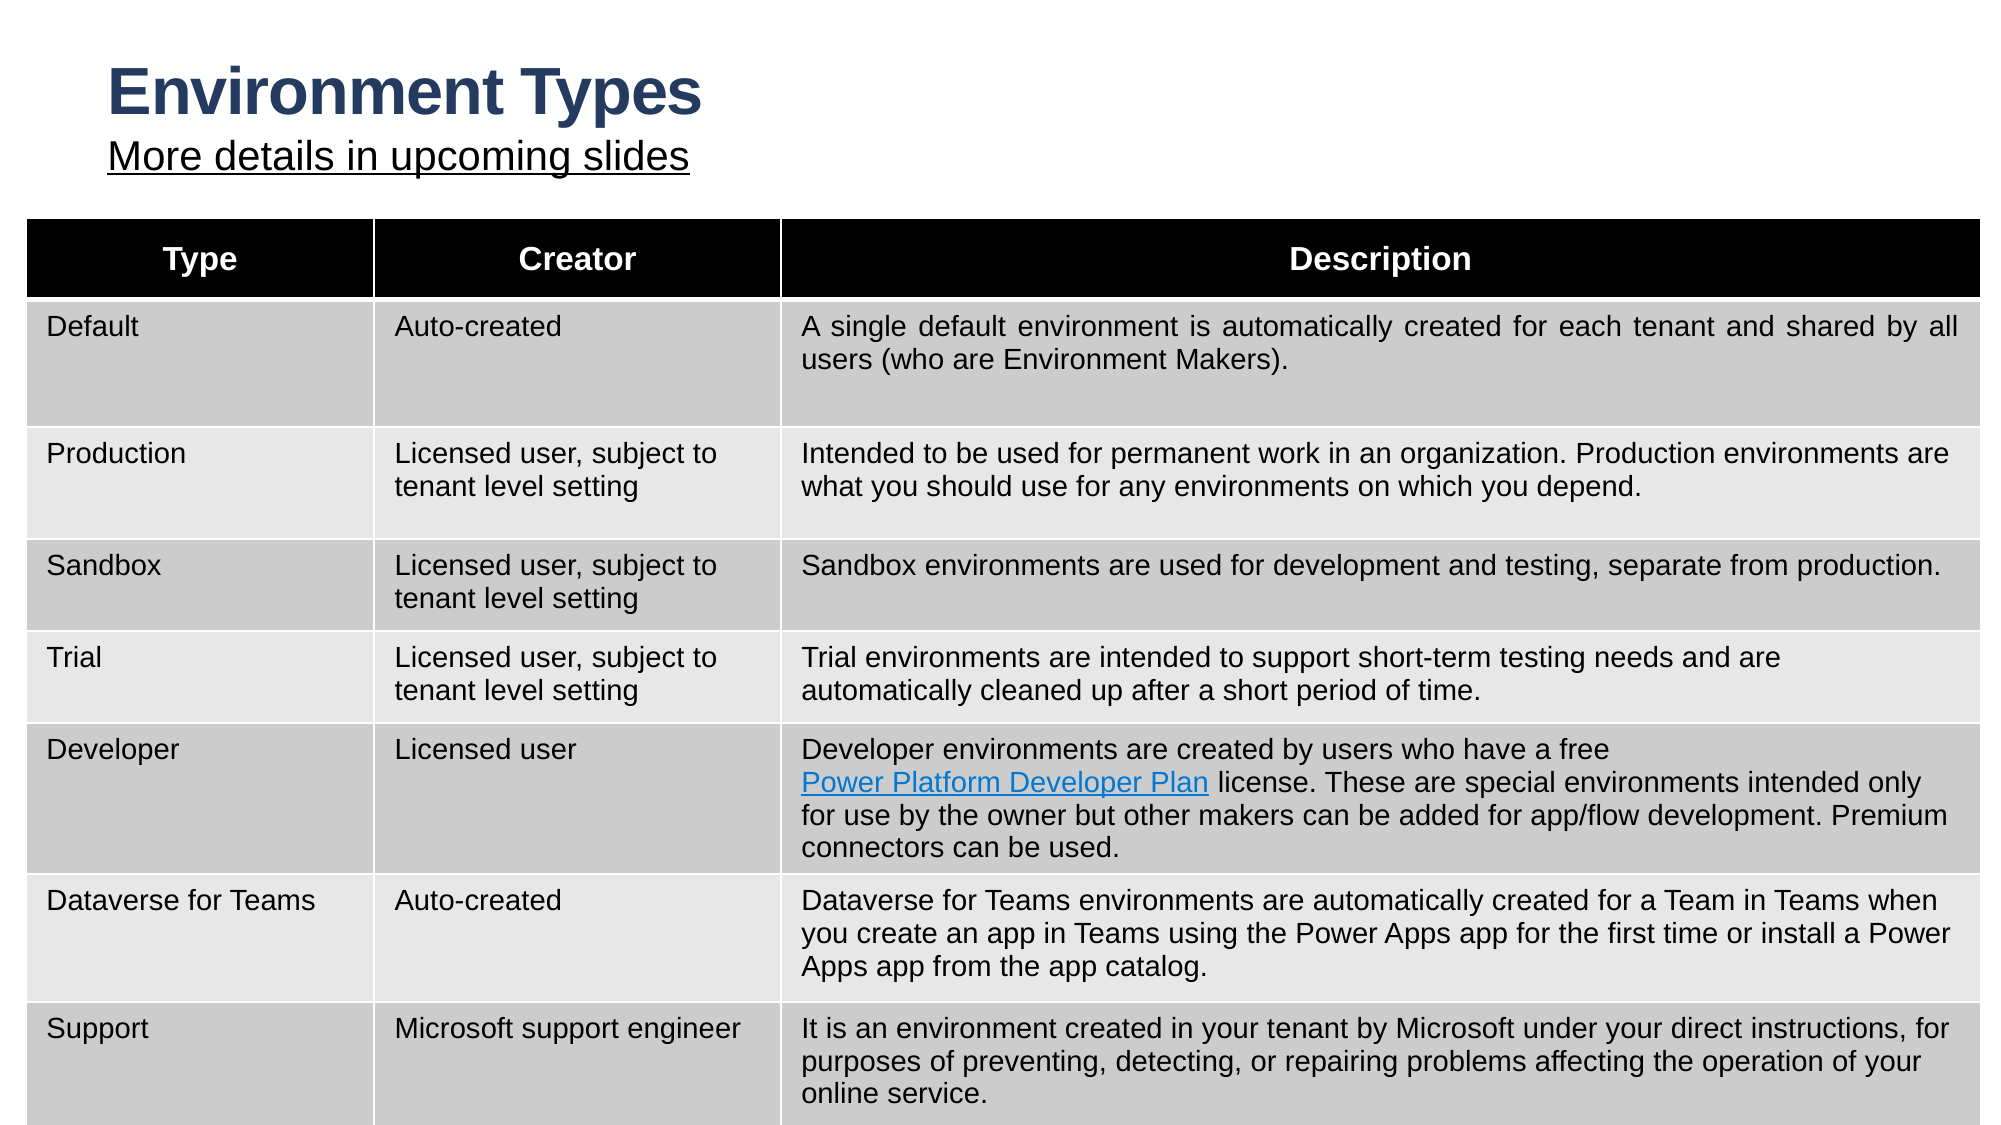

# Environment Types
More details in upcoming slides
| Type | Creator | Description |
| --- | --- | --- |
| Default | Auto-created | A single default environment is automatically created for each tenant and shared by all users (who are Environment Makers). |
| Production | Licensed user, subject to tenant level setting | Intended to be used for permanent work in an organization. Production environments are what you should use for any environments on which you depend. |
| Sandbox | Licensed user, subject to tenant level setting | Sandbox environments are used for development and testing, separate from production. |
| Trial | Licensed user, subject to tenant level setting | Trial environments are intended to support short-term testing needs and are automatically cleaned up after a short period of time. |
| Developer | Licensed user | Developer environments are created by users who have a free Power Platform Developer Plan license. These are special environments intended only for use by the owner but other makers can be added for app/flow development. Premium connectors can be used. |
| Dataverse for Teams | Auto-created | Dataverse for Teams environments are automatically created for a Team in Teams when you create an app in Teams using the Power Apps app for the first time or install a Power Apps app from the app catalog. |
| Support | Microsoft support engineer | It is an environment created in your tenant by Microsoft under your direct instructions, for purposes of preventing, detecting, or repairing problems affecting the operation of your online service. |